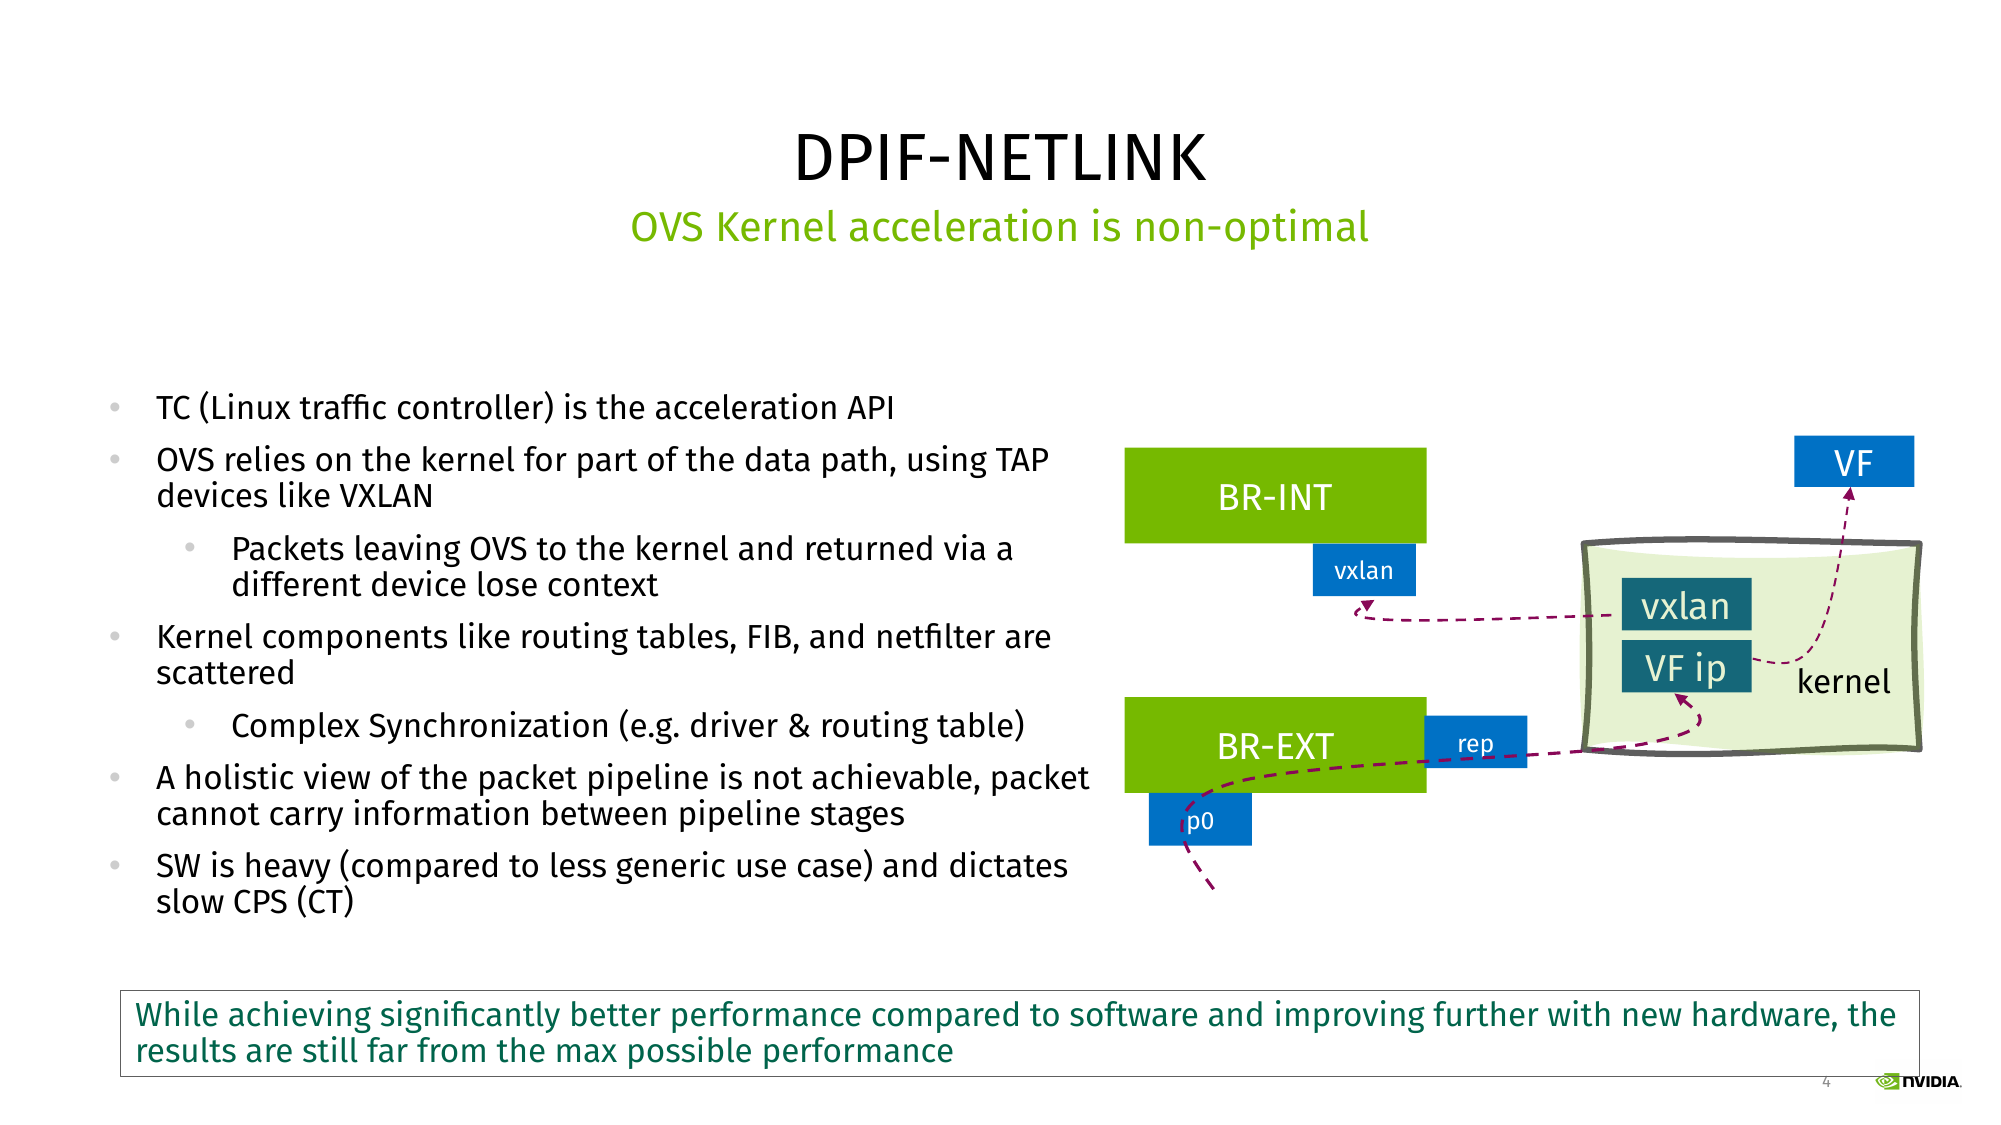

# DPIF-NETlink
OVS Kernel acceleration is non-optimal
TC (Linux traffic controller) is the acceleration API
OVS relies on the kernel for part of the data path, using TAP devices like VXLAN
Packets leaving OVS to the kernel and returned via a different device lose context
Kernel components like routing tables, FIB, and netfilter are scattered
Complex Synchronization (e.g. driver & routing table)
A holistic view of the packet pipeline is not achievable, packet cannot carry information between pipeline stages
SW is heavy (compared to less generic use case) and dictates slow CPS (CT)

VF
BR-INT

vxlan

vxlan

VF ip
kernel

BR-EXT
rep
p0
While achieving significantly better performance compared to software and improving further with new hardware, the results are still far from the max possible performance